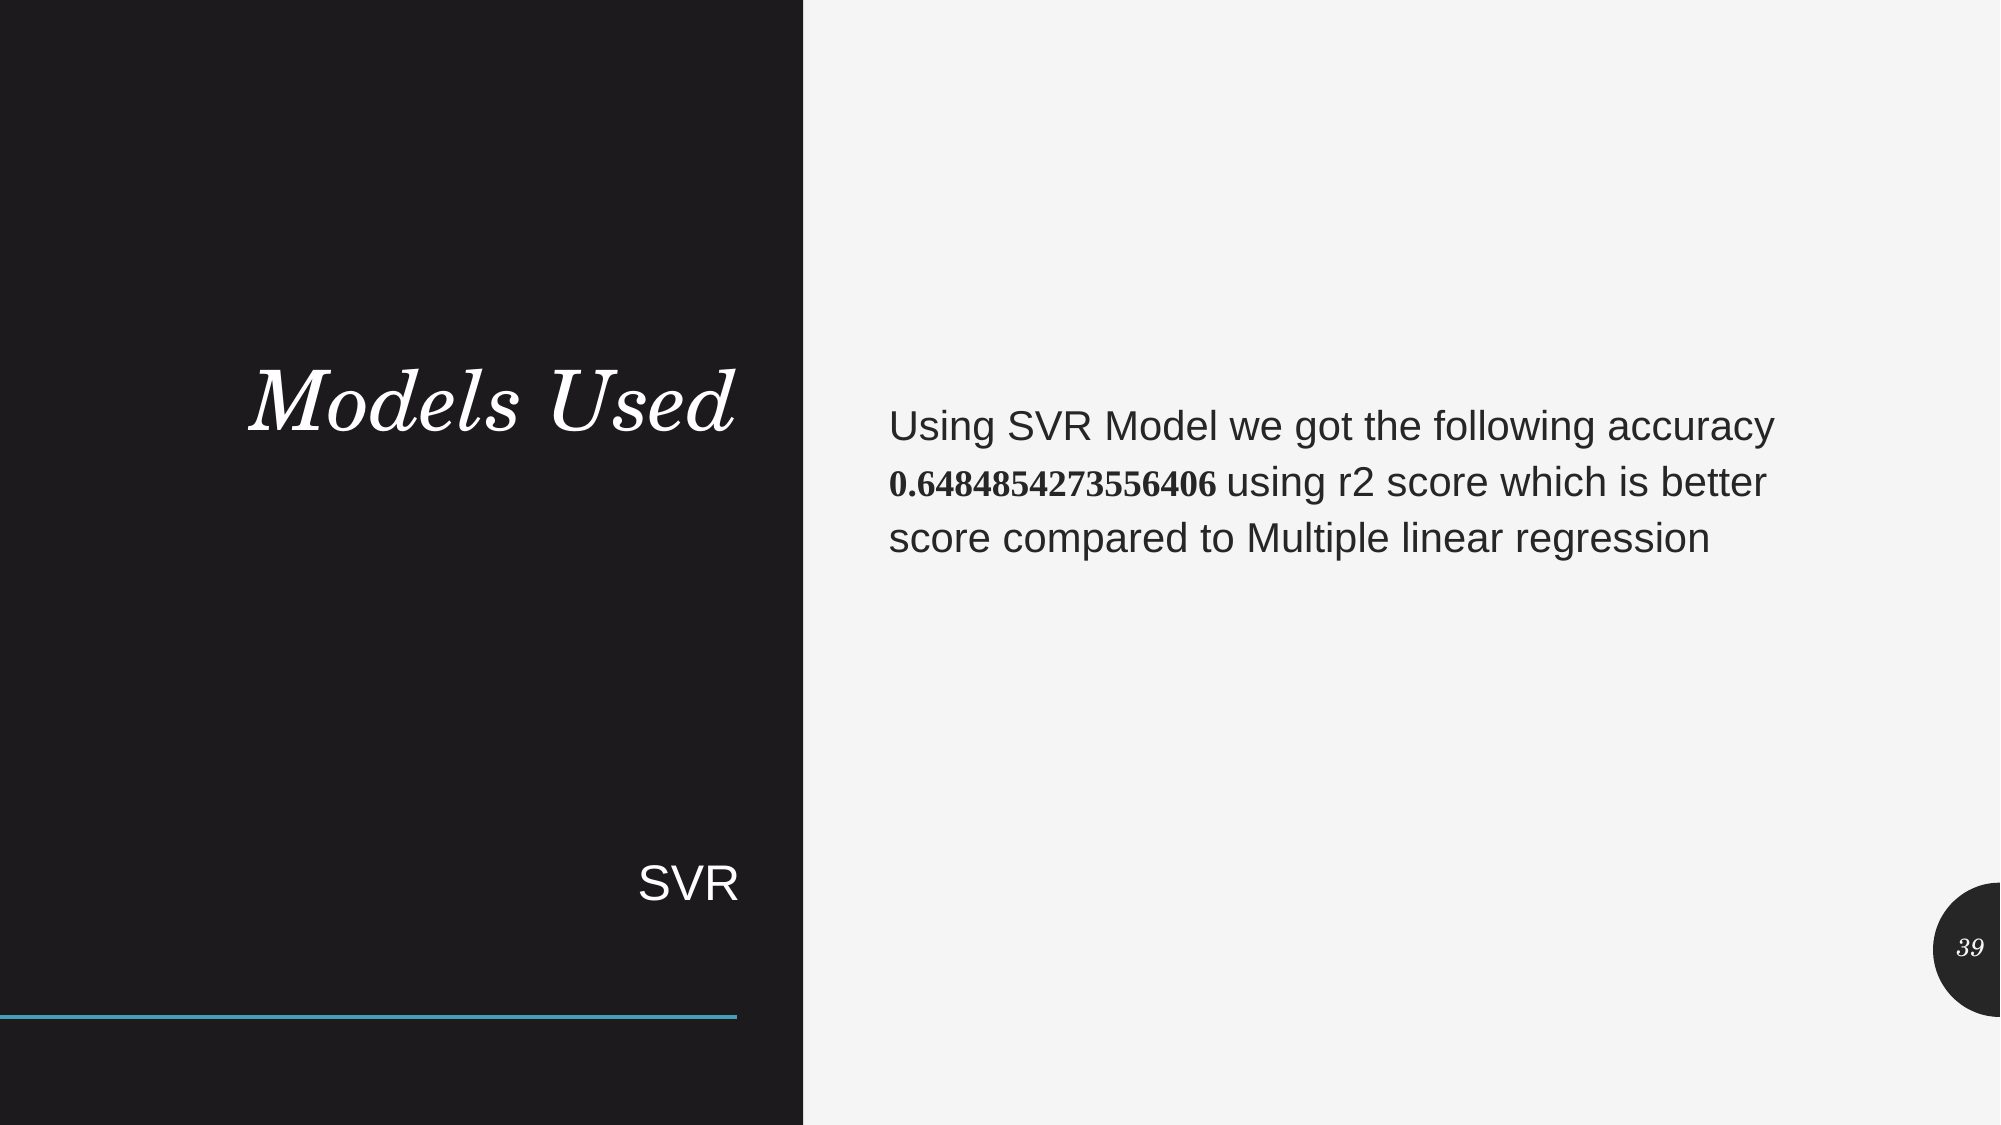

# Models Used

Using SVR Model we got the following accuracy 0.6484854273556406 using r2 score which is better score compared to Multiple linear regression

SVR
39